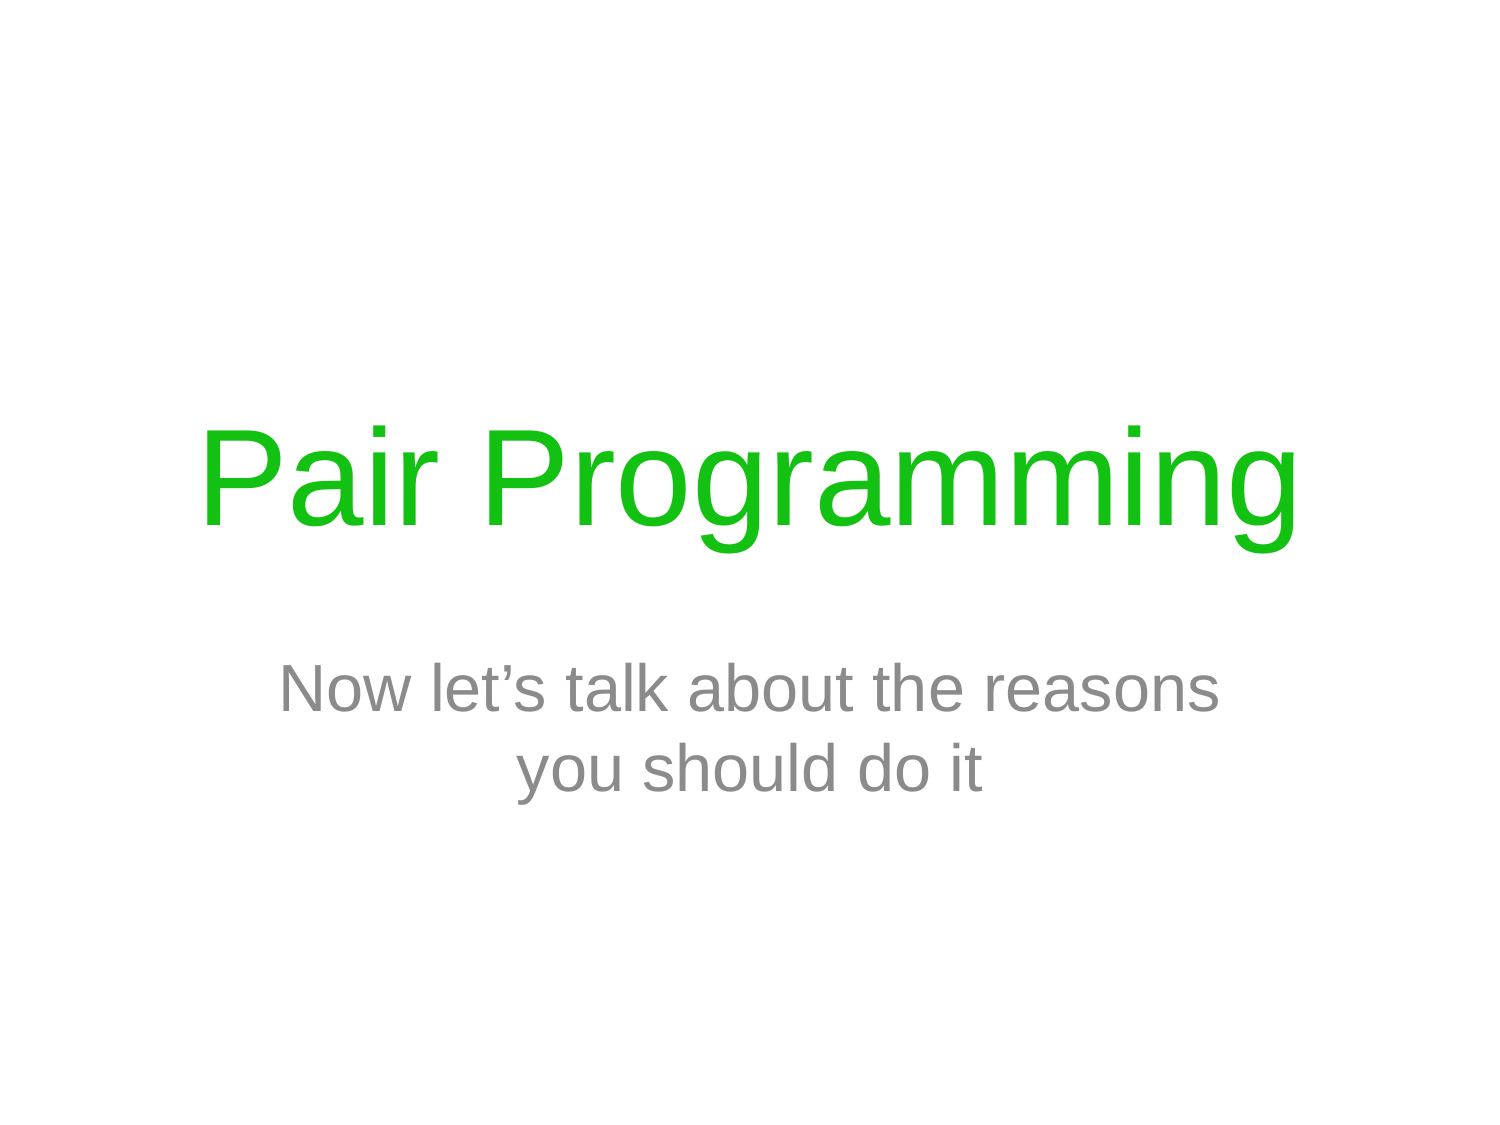

# Pair Programming
Now let’s talk about the reasons you should do it